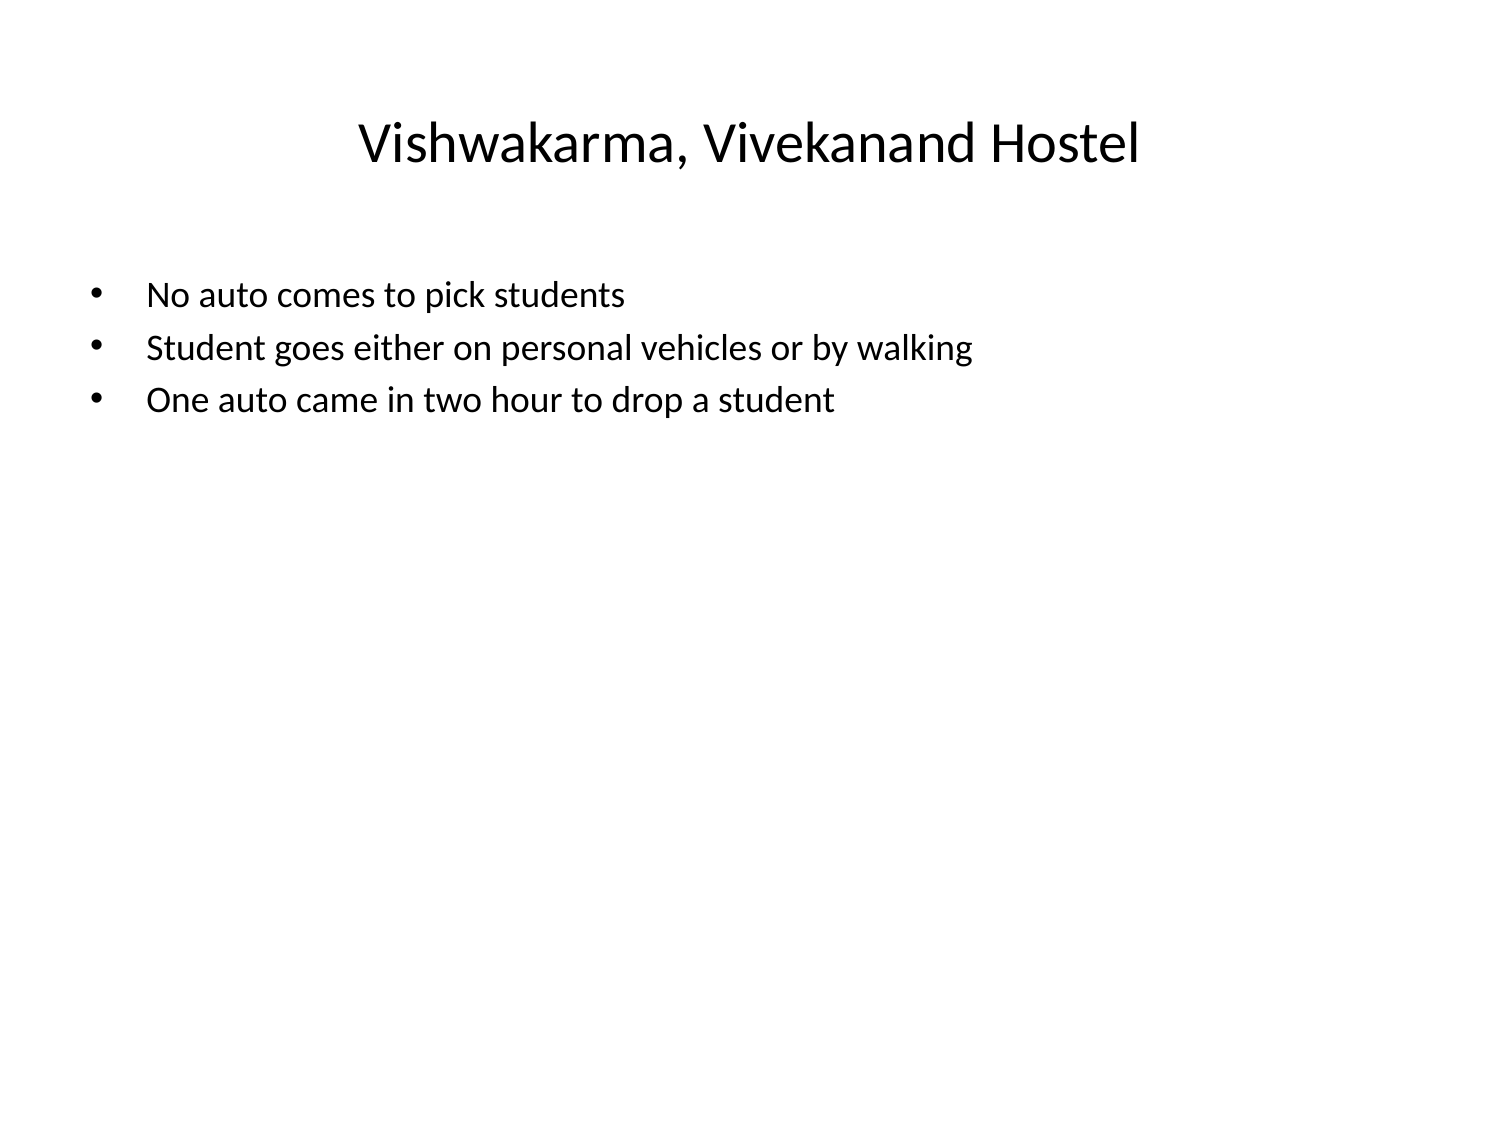

# Vishwakarma, Vivekanand Hostel
No auto comes to pick students
Student goes either on personal vehicles or by walking
One auto came in two hour to drop a student